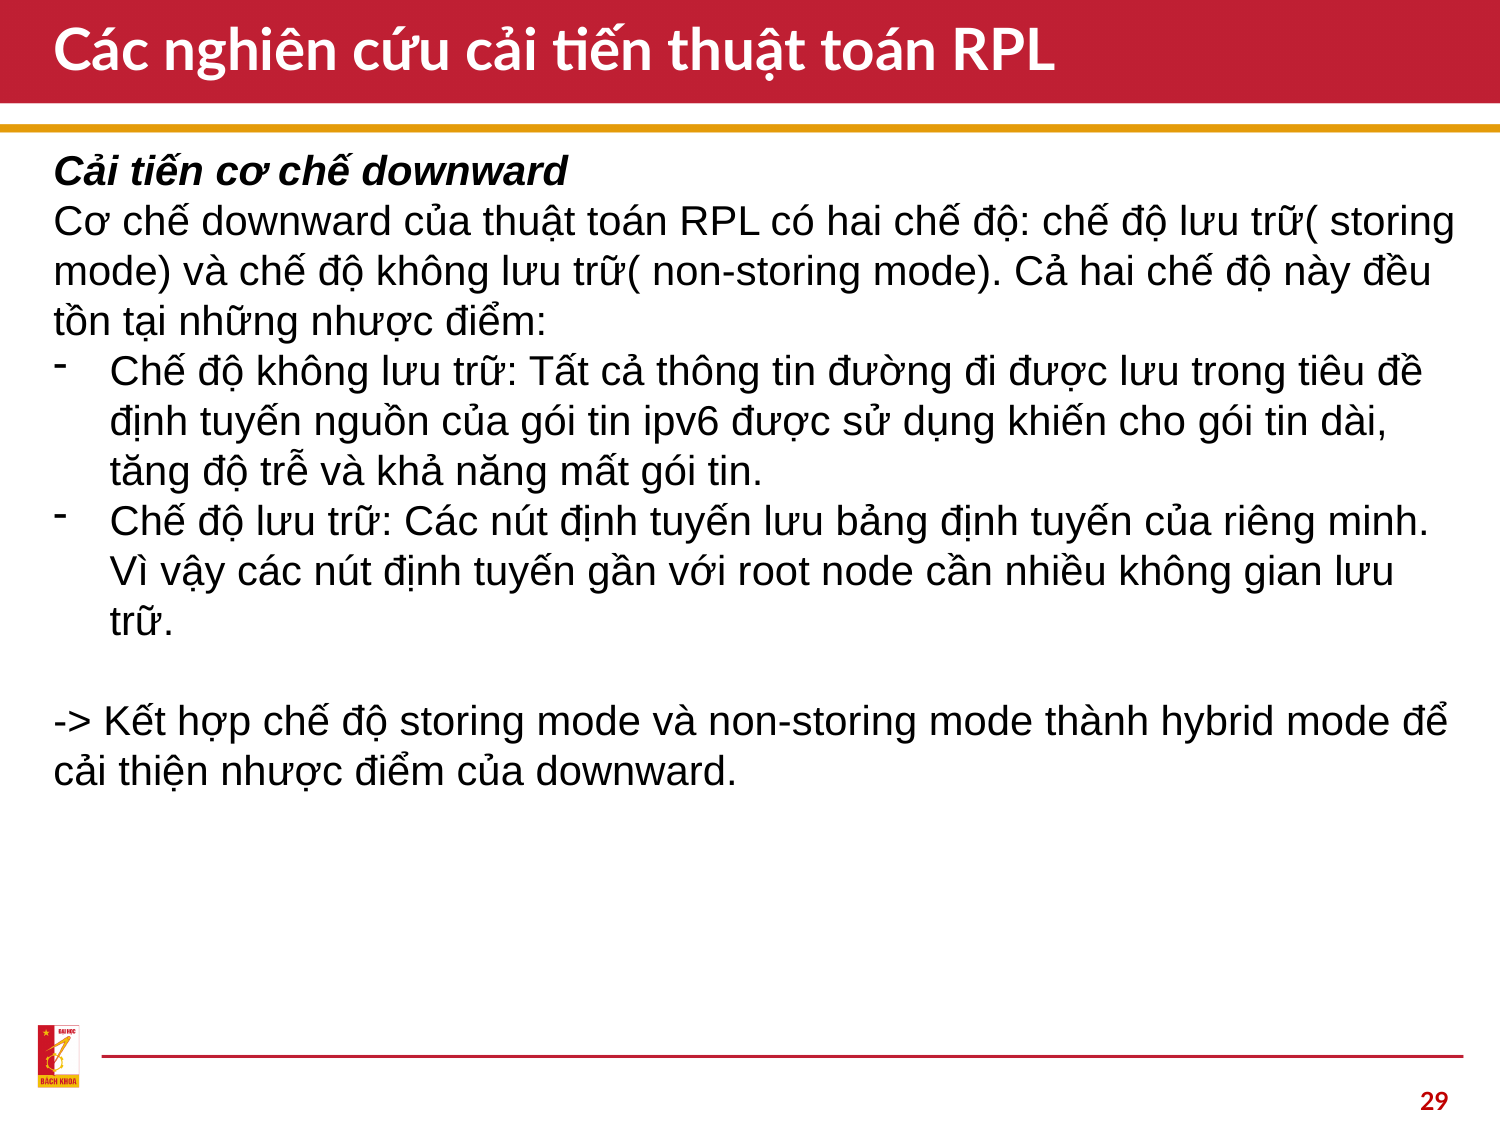

# Các nghiên cứu cải tiến thuật toán RPL
Cải tiến cơ chế downward
Cơ chế downward của thuật toán RPL có hai chế độ: chế độ lưu trữ( storing mode) và chế độ không lưu trữ( non-storing mode). Cả hai chế độ này đều tồn tại những nhược điểm:
Chế độ không lưu trữ: Tất cả thông tin đường đi được lưu trong tiêu đề định tuyến nguồn của gói tin ipv6 được sử dụng khiến cho gói tin dài, tăng độ trễ và khả năng mất gói tin.
Chế độ lưu trữ: Các nút định tuyến lưu bảng định tuyến của riêng minh. Vì vậy các nút định tuyến gần với root node cần nhiều không gian lưu trữ.

-> Kết hợp chế độ storing mode và non-storing mode thành hybrid mode để cải thiện nhược điểm của downward.

29